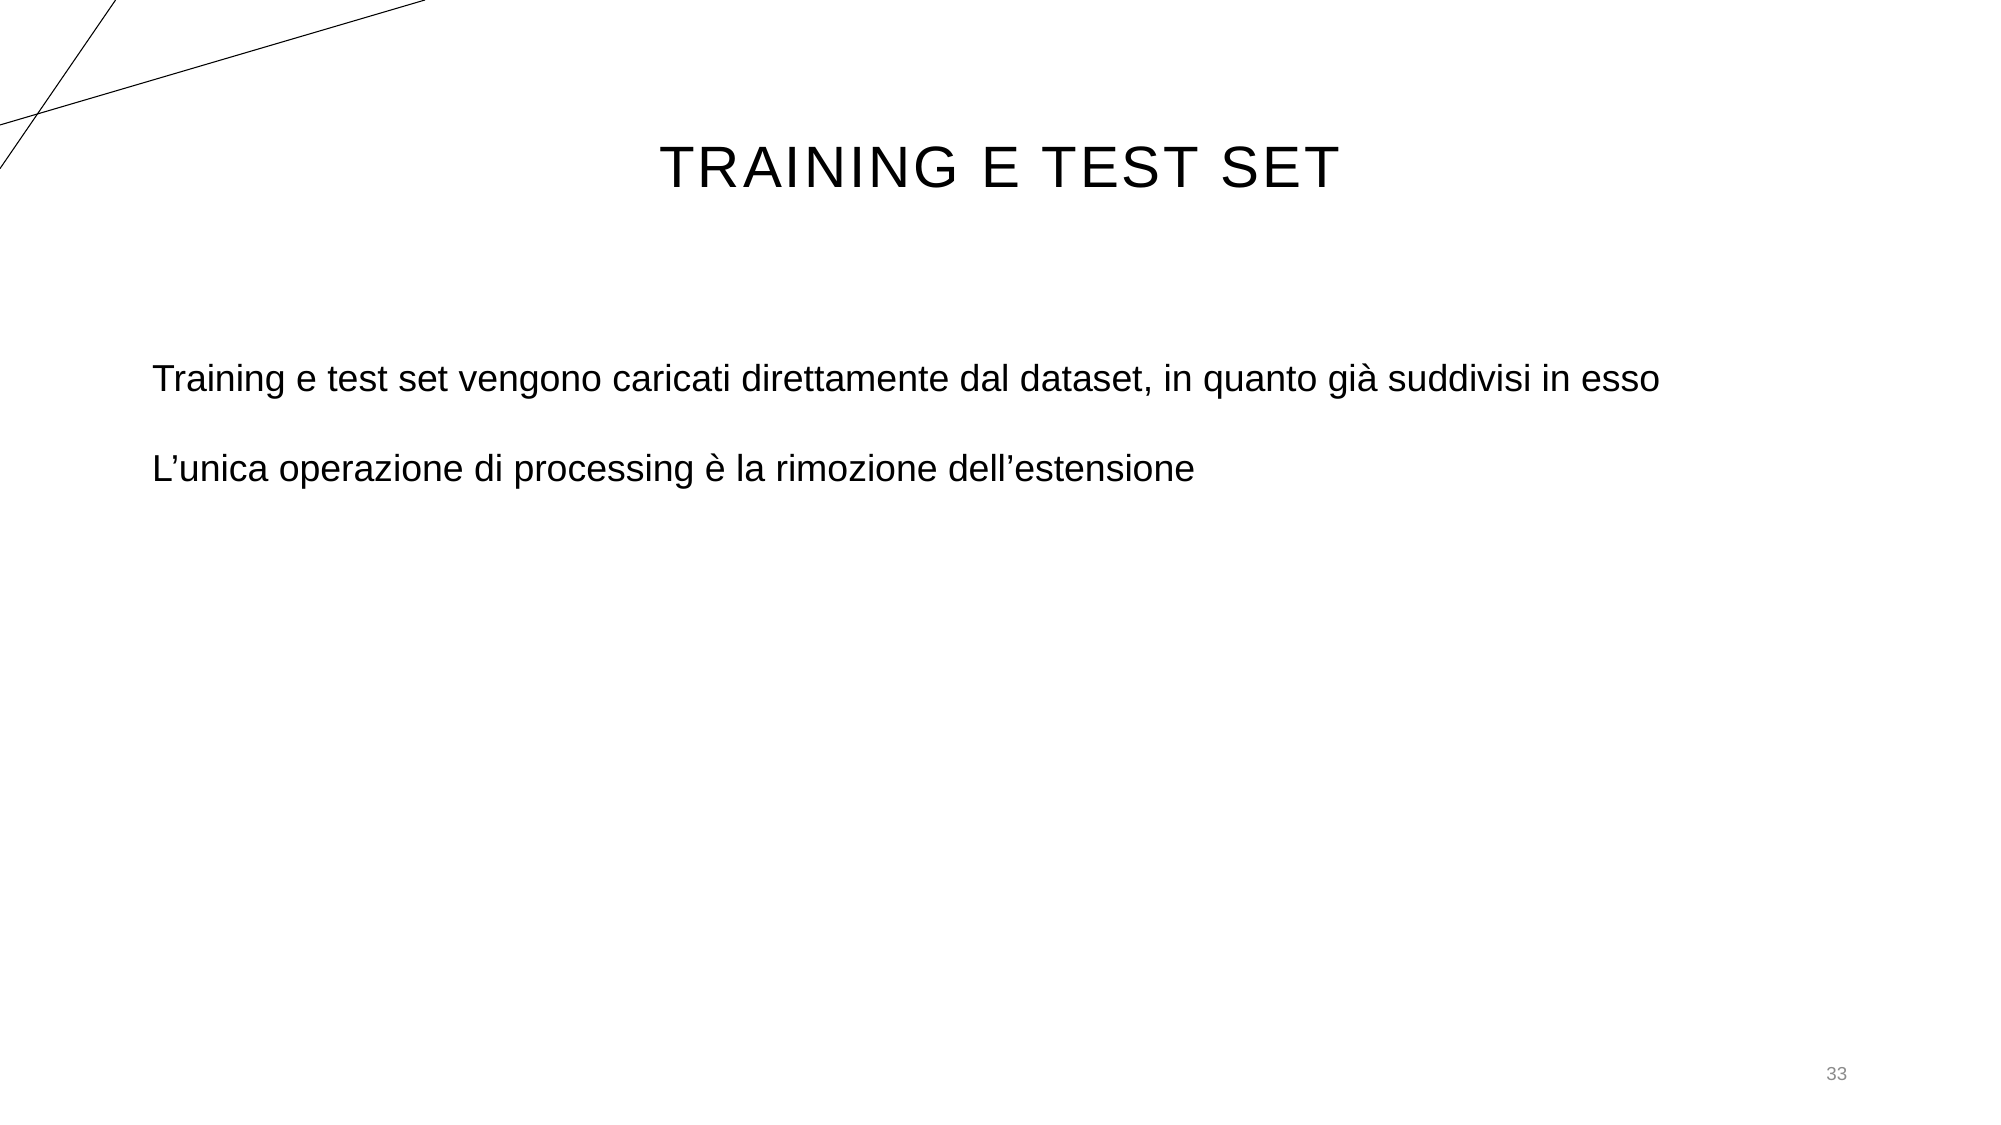

# Training e test set
Training e test set vengono caricati direttamente dal dataset, in quanto già suddivisi in esso

L’unica operazione di processing è la rimozione dell’estensione
33